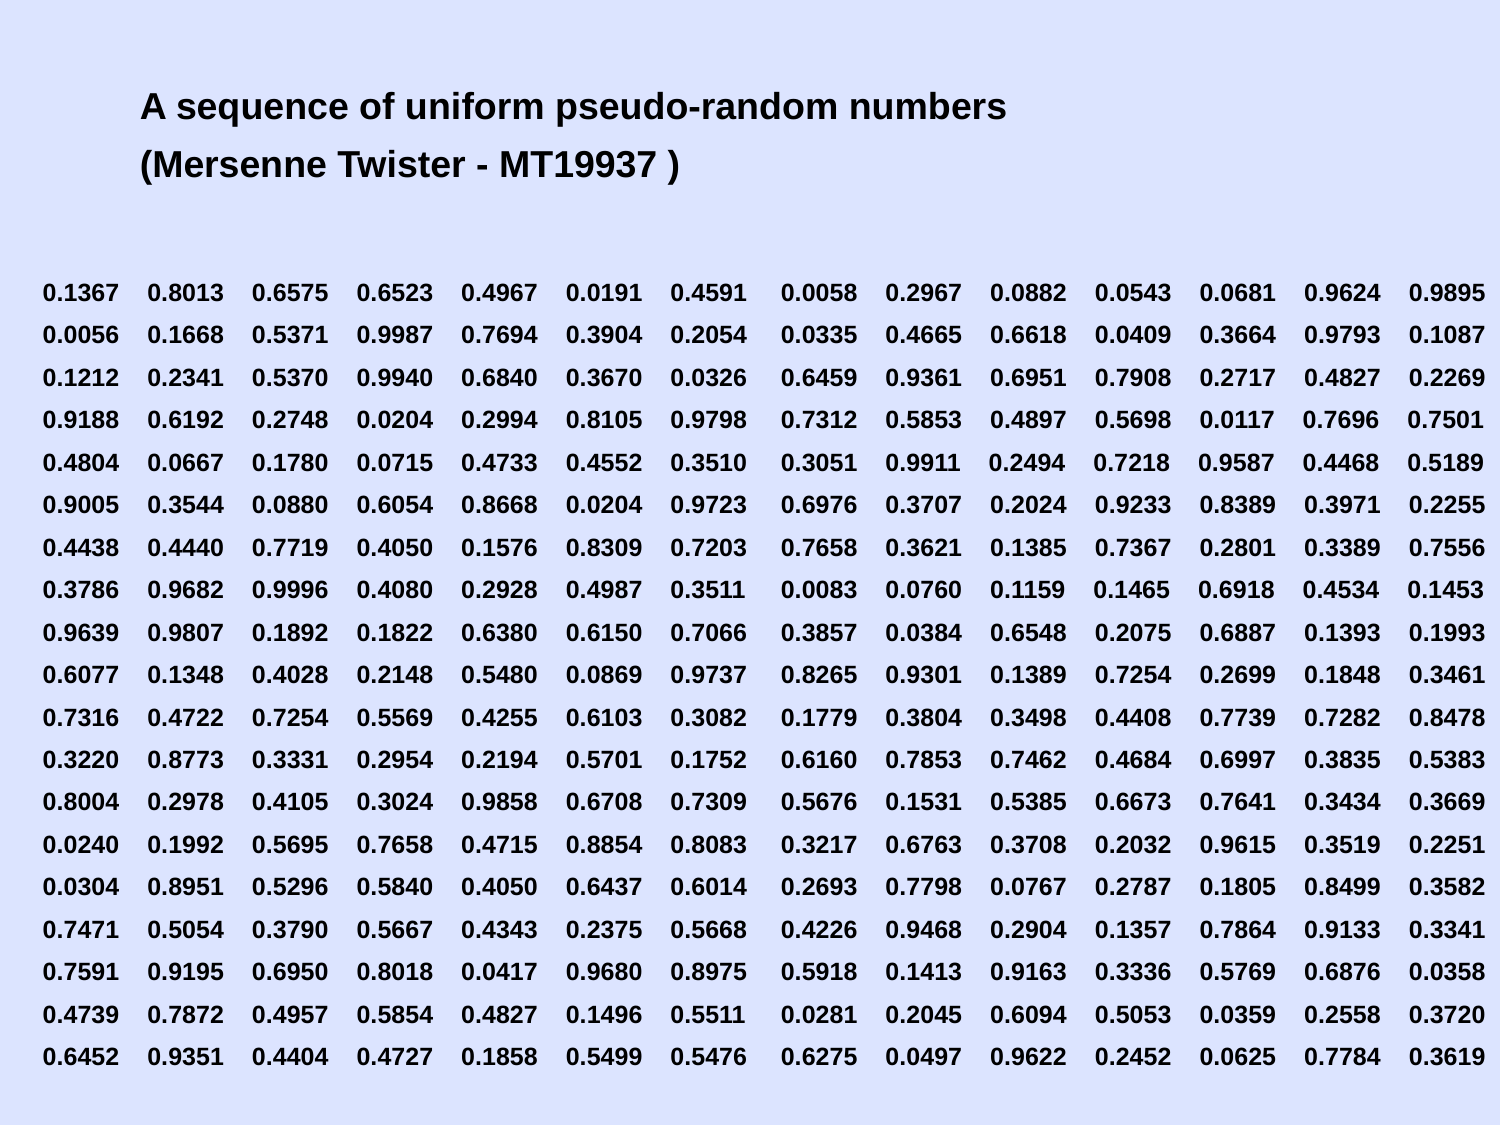

A sequence of uniform pseudo-random numbers
(Mersenne Twister - MT19937 )
    0.1367    0.8013    0.6575    0.6523    0.4967    0.0191    0.4591
    0.0056    0.1668    0.5371    0.9987    0.7694    0.3904    0.2054
    0.1212    0.2341    0.5370    0.9940    0.6840    0.3670    0.0326
    0.9188    0.6192    0.2748    0.0204    0.2994    0.8105    0.9798
    0.4804    0.0667    0.1780    0.0715    0.4733    0.4552    0.3510
    0.9005    0.3544    0.0880    0.6054    0.8668    0.0204    0.9723
    0.4438    0.4440    0.7719    0.4050    0.1576    0.8309    0.7203
    0.3786    0.9682    0.9996    0.4080    0.2928    0.4987    0.3511
    0.9639    0.9807    0.1892    0.1822    0.6380    0.6150    0.7066
    0.6077    0.1348    0.4028    0.2148    0.5480    0.0869    0.9737
    0.7316    0.4722    0.7254    0.5569    0.4255    0.6103    0.3082
    0.3220    0.8773    0.3331    0.2954    0.2194    0.5701    0.1752
    0.8004    0.2978    0.4105    0.3024    0.9858    0.6708    0.7309
    0.0240    0.1992    0.5695    0.7658    0.4715    0.8854    0.8083
    0.0304    0.8951    0.5296    0.5840    0.4050    0.6437    0.6014
    0.7471    0.5054    0.3790    0.5667    0.4343    0.2375    0.5668
    0.7591    0.9195    0.6950    0.8018    0.0417    0.9680    0.8975
    0.4739    0.7872    0.4957    0.5854    0.4827    0.1496    0.5511
    0.6452    0.9351    0.4404    0.4727    0.1858    0.5499    0.5476
    0.0058    0.2967    0.0882    0.0543    0.0681    0.9624    0.9895
    0.0335    0.4665    0.6618    0.0409    0.3664    0.9793    0.1087
    0.6459    0.9361    0.6951    0.7908    0.2717    0.4827    0.2269
    0.7312    0.5853    0.4897    0.5698    0.0117    0.7696    0.7501
    0.3051    0.9911    0.2494    0.7218    0.9587    0.4468    0.5189
    0.6976    0.3707    0.2024    0.9233    0.8389    0.3971    0.2255
    0.7658    0.3621    0.1385    0.7367    0.2801    0.3389    0.7556
    0.0083    0.0760    0.1159    0.1465    0.6918    0.4534    0.1453
    0.3857    0.0384    0.6548    0.2075    0.6887    0.1393    0.1993
    0.8265    0.9301    0.1389    0.7254    0.2699    0.1848    0.3461
    0.1779    0.3804    0.3498    0.4408    0.7739    0.7282    0.8478
    0.6160    0.7853    0.7462    0.4684    0.6997    0.3835    0.5383
    0.5676    0.1531    0.5385    0.6673    0.7641    0.3434    0.3669
    0.3217    0.6763    0.3708    0.2032    0.9615    0.3519    0.2251
    0.2693    0.7798    0.0767    0.2787    0.1805    0.8499    0.3582
    0.4226    0.9468    0.2904    0.1357    0.7864    0.9133    0.3341
    0.5918    0.1413    0.9163    0.3336    0.5769    0.6876    0.0358
    0.0281    0.2045    0.6094    0.5053    0.0359    0.2558    0.3720
    0.6275    0.0497    0.9622    0.2452    0.0625    0.7784    0.3619